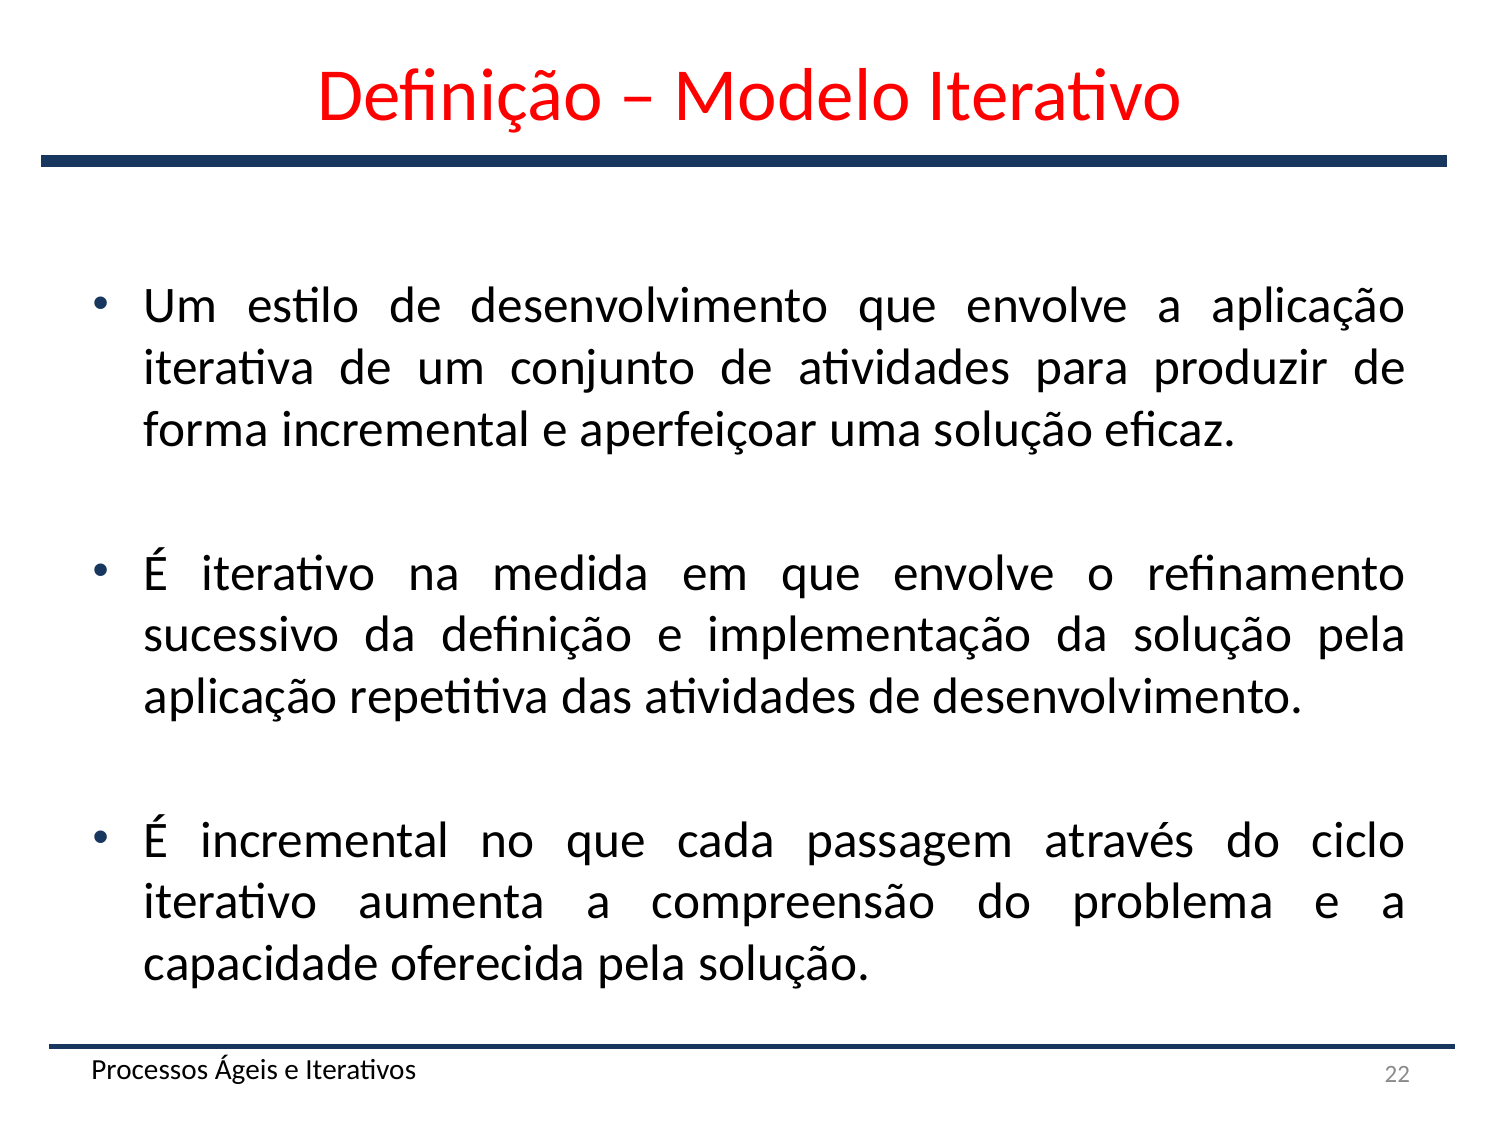

# Definição – Modelo Iterativo
Um estilo de desenvolvimento que envolve a aplicação iterativa de um conjunto de atividades para produzir de forma incremental e aperfeiçoar uma solução eficaz.

É iterativo na medida em que envolve o refinamento sucessivo da definição e implementação da solução pela aplicação repetitiva das atividades de desenvolvimento.

É incremental no que cada passagem através do ciclo iterativo aumenta a compreensão do problema e a capacidade oferecida pela solução.

Processos Ágeis e Iterativos
22